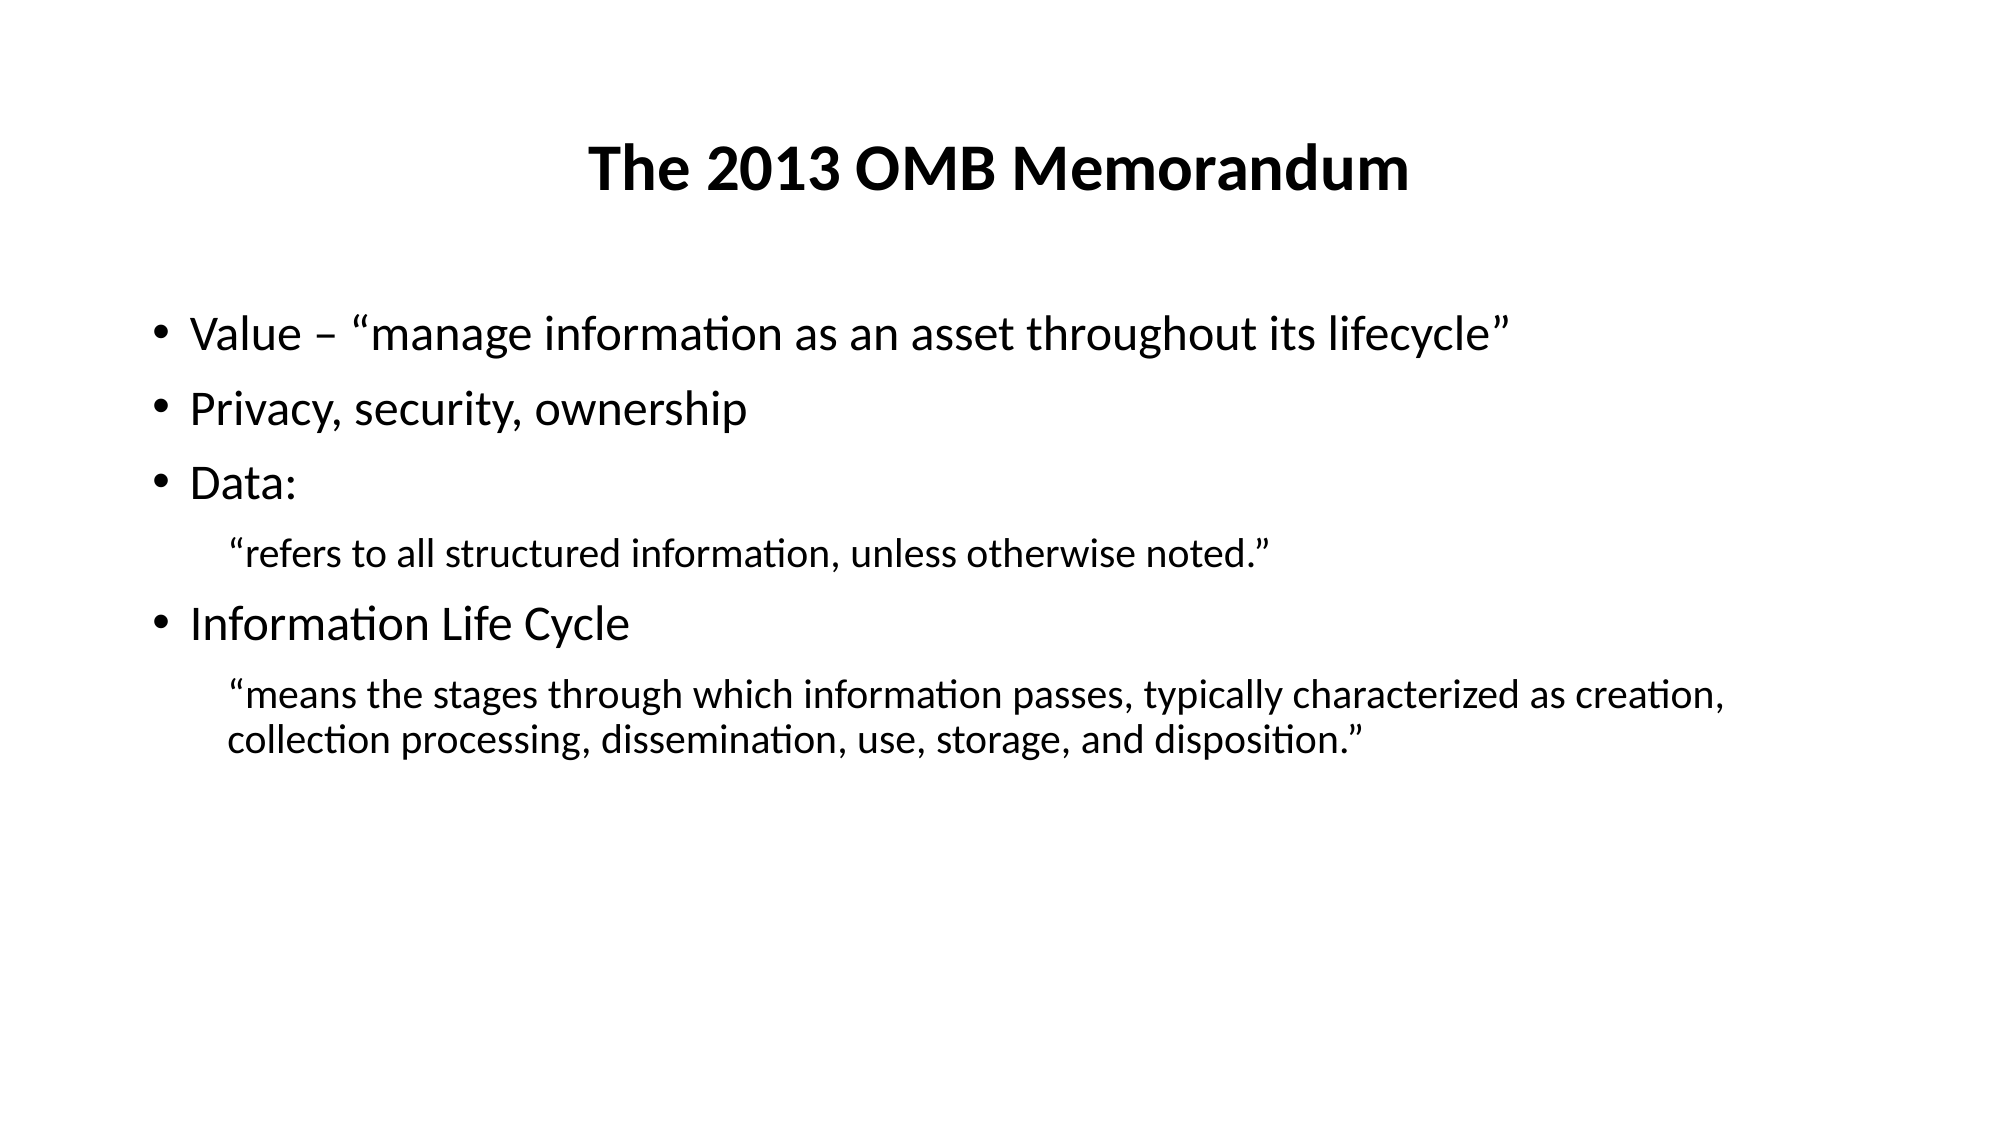

# The 2013 OMB Memorandum
Value – “manage information as an asset throughout its lifecycle”
Privacy, security, ownership
Data:
“refers to all structured information, unless otherwise noted.”
Information Life Cycle
“means the stages through which information passes, typically characterized as creation, collection processing, dissemination, use, storage, and disposition.”